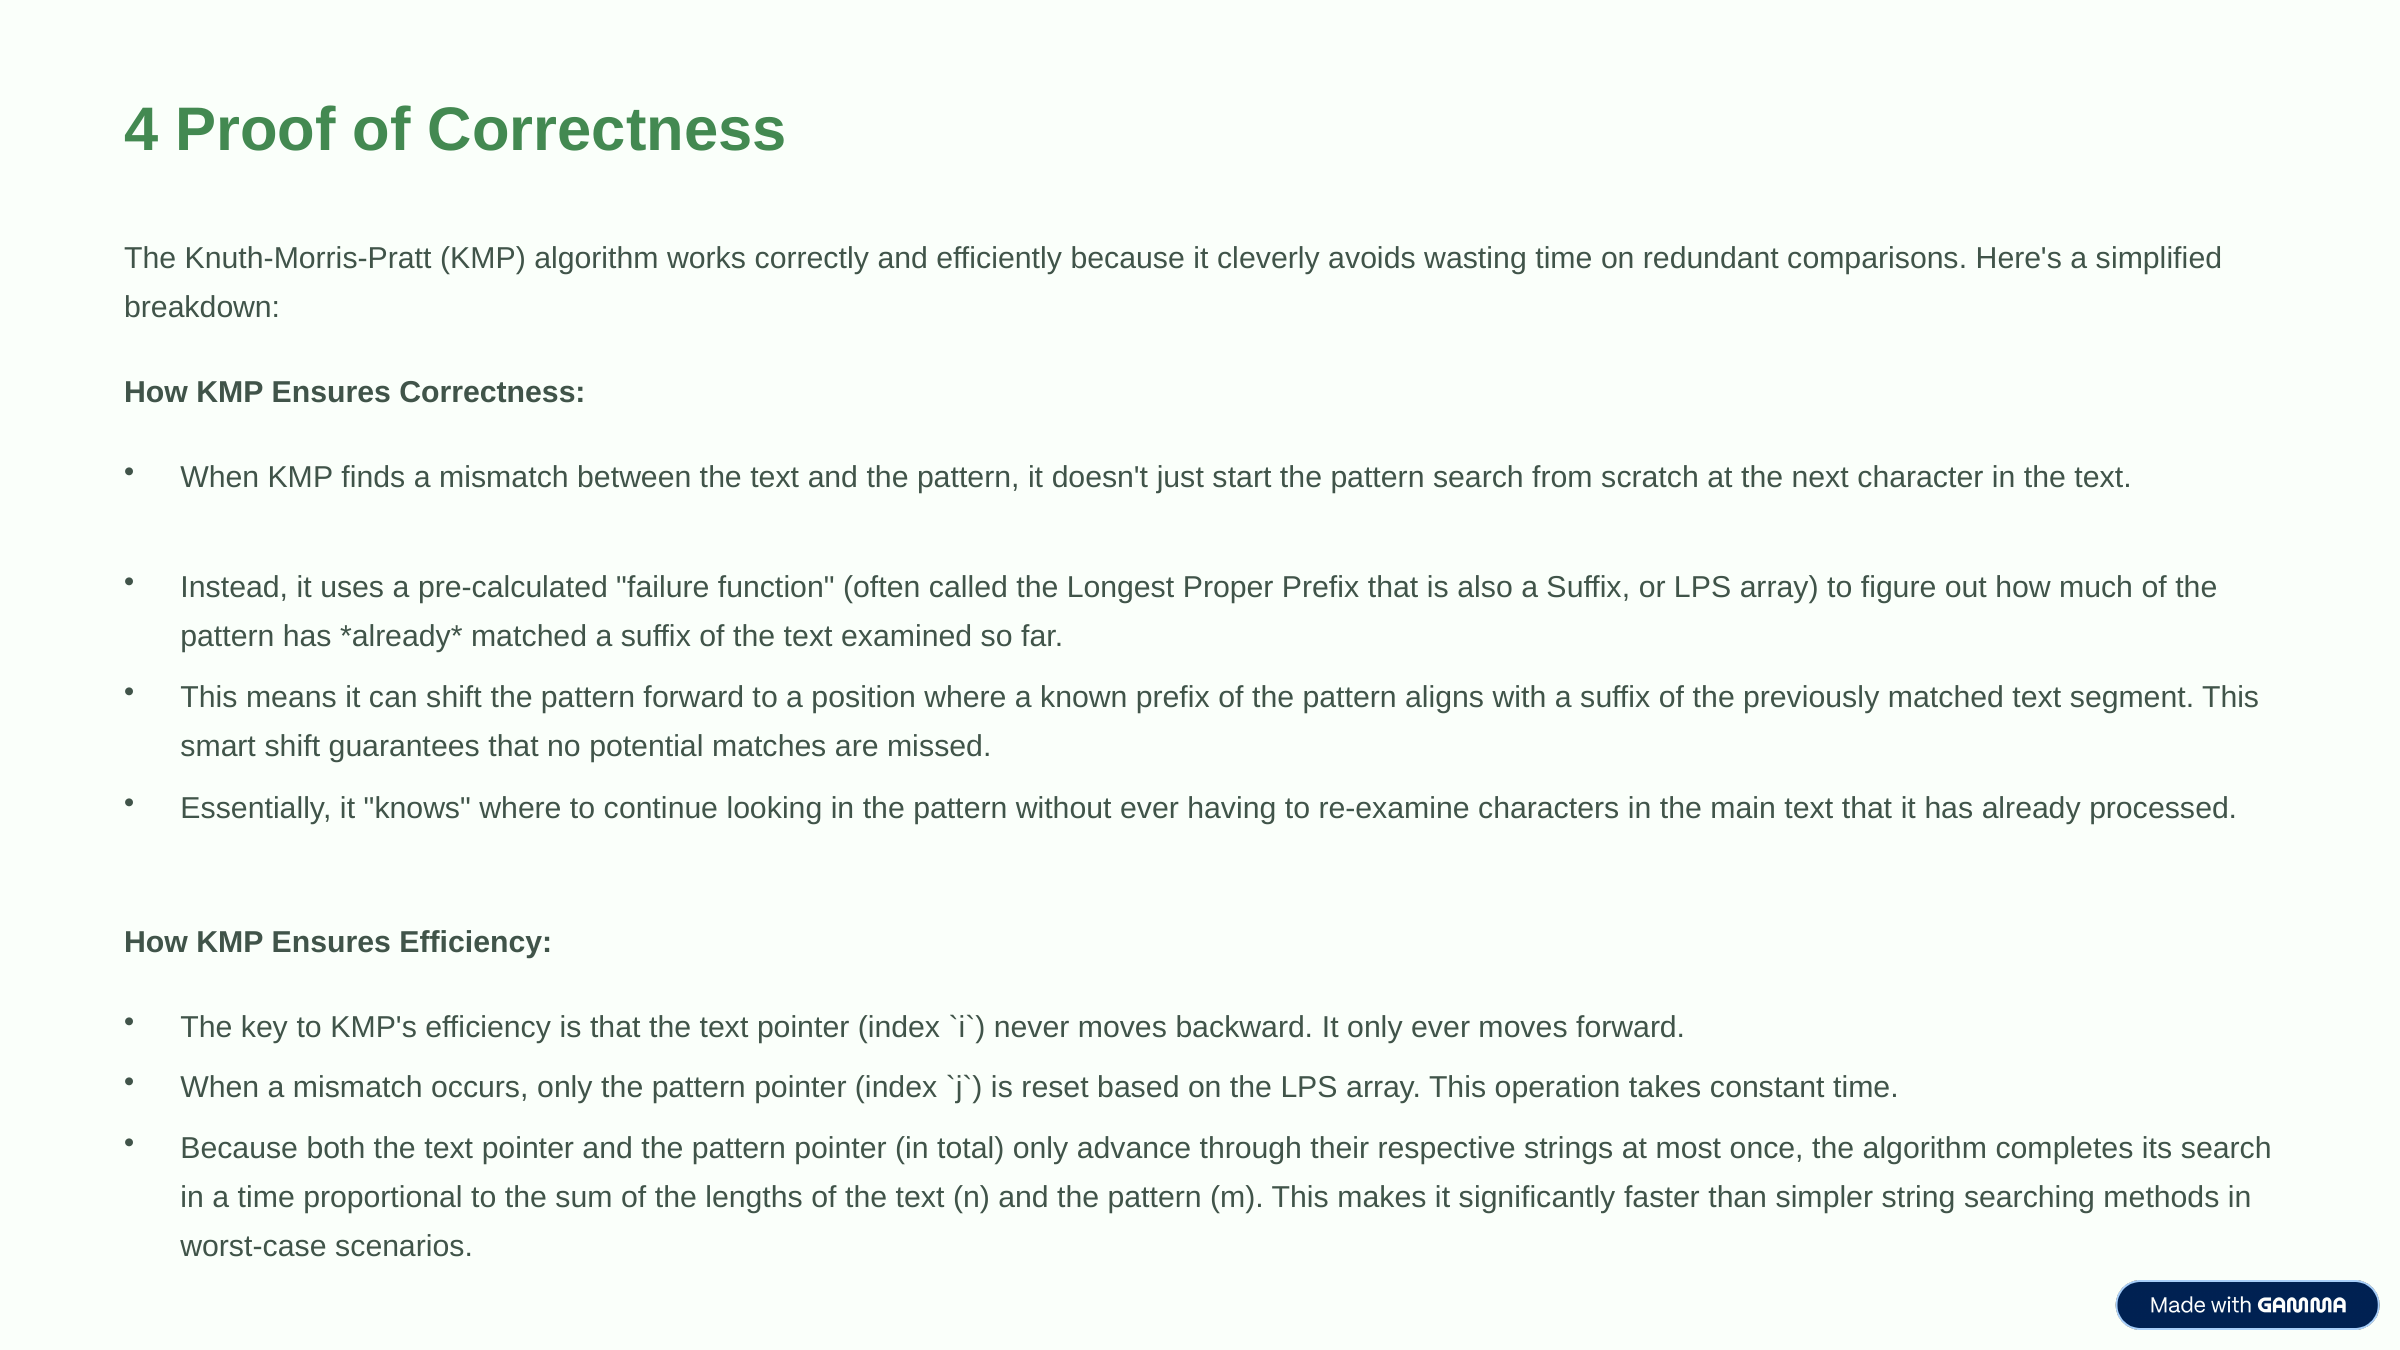

4 Proof of Correctness
The Knuth-Morris-Pratt (KMP) algorithm works correctly and efficiently because it cleverly avoids wasting time on redundant comparisons. Here's a simplified breakdown:
How KMP Ensures Correctness:
When KMP finds a mismatch between the text and the pattern, it doesn't just start the pattern search from scratch at the next character in the text.
Instead, it uses a pre-calculated "failure function" (often called the Longest Proper Prefix that is also a Suffix, or LPS array) to figure out how much of the pattern has *already* matched a suffix of the text examined so far.
This means it can shift the pattern forward to a position where a known prefix of the pattern aligns with a suffix of the previously matched text segment. This smart shift guarantees that no potential matches are missed.
Essentially, it "knows" where to continue looking in the pattern without ever having to re-examine characters in the main text that it has already processed.
How KMP Ensures Efficiency:
The key to KMP's efficiency is that the text pointer (index `i`) never moves backward. It only ever moves forward.
When a mismatch occurs, only the pattern pointer (index `j`) is reset based on the LPS array. This operation takes constant time.
Because both the text pointer and the pattern pointer (in total) only advance through their respective strings at most once, the algorithm completes its search in a time proportional to the sum of the lengths of the text (n) and the pattern (m). This makes it significantly faster than simpler string searching methods in worst-case scenarios.